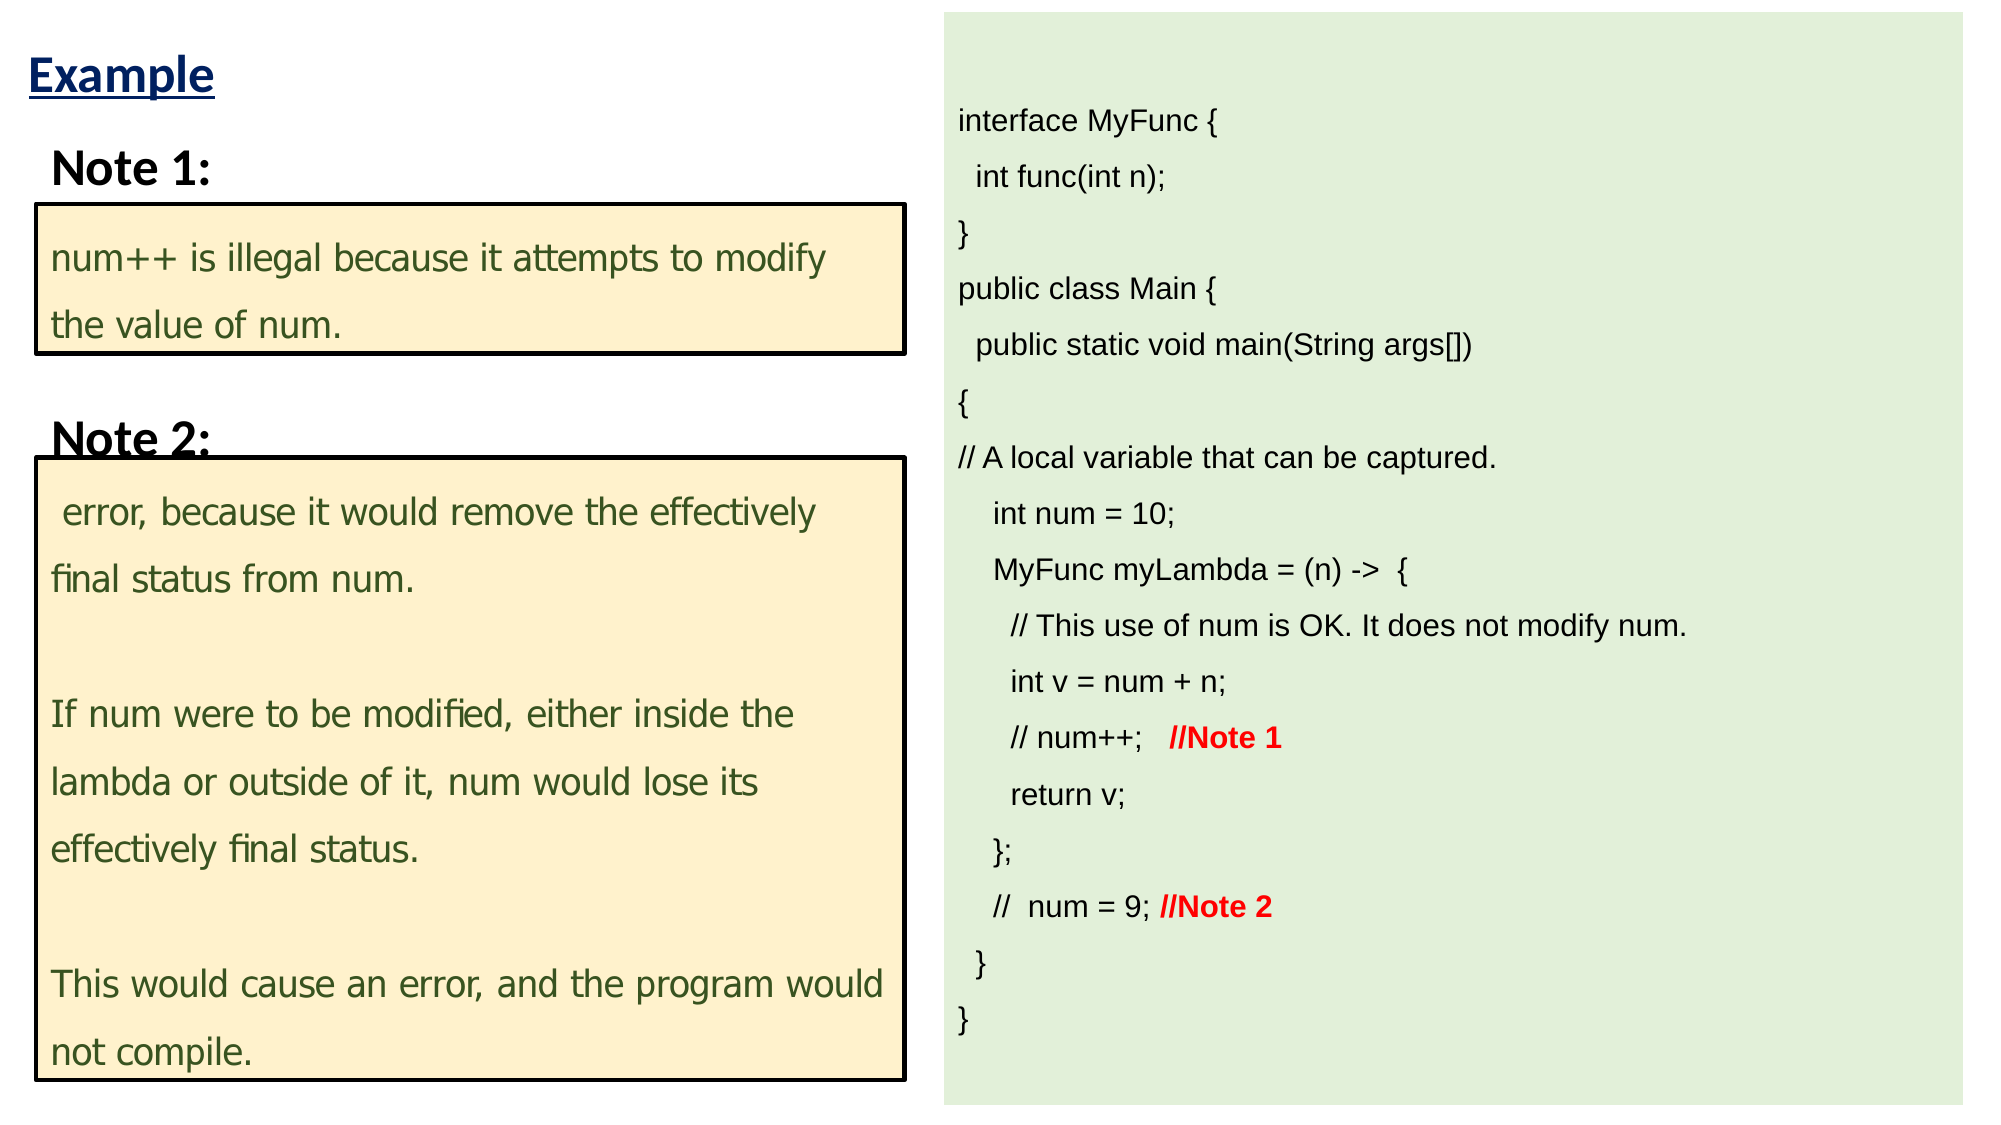

Example
interface MyFunc {
  int func(int n);
}
public class Main {
  public static void main(String args[])
{
// A local variable that can be captured.
    int num = 10;
    MyFunc myLambda = (n) ->  {
      // This use of num is OK. It does not modify num.
      int v = num + n;
      // num++;   //Note 1
      return v;
    };
    //  num = 9; //Note 2
  }
}
Note 1:

num++ is illegal because it attempts to modify the value of num.
Note 2:

 error, because it would remove the effectively final status from num.

If num were to be modified, either inside the lambda or outside of it, num would lose its effectively final status.

This would cause an error, and the program would not compile.